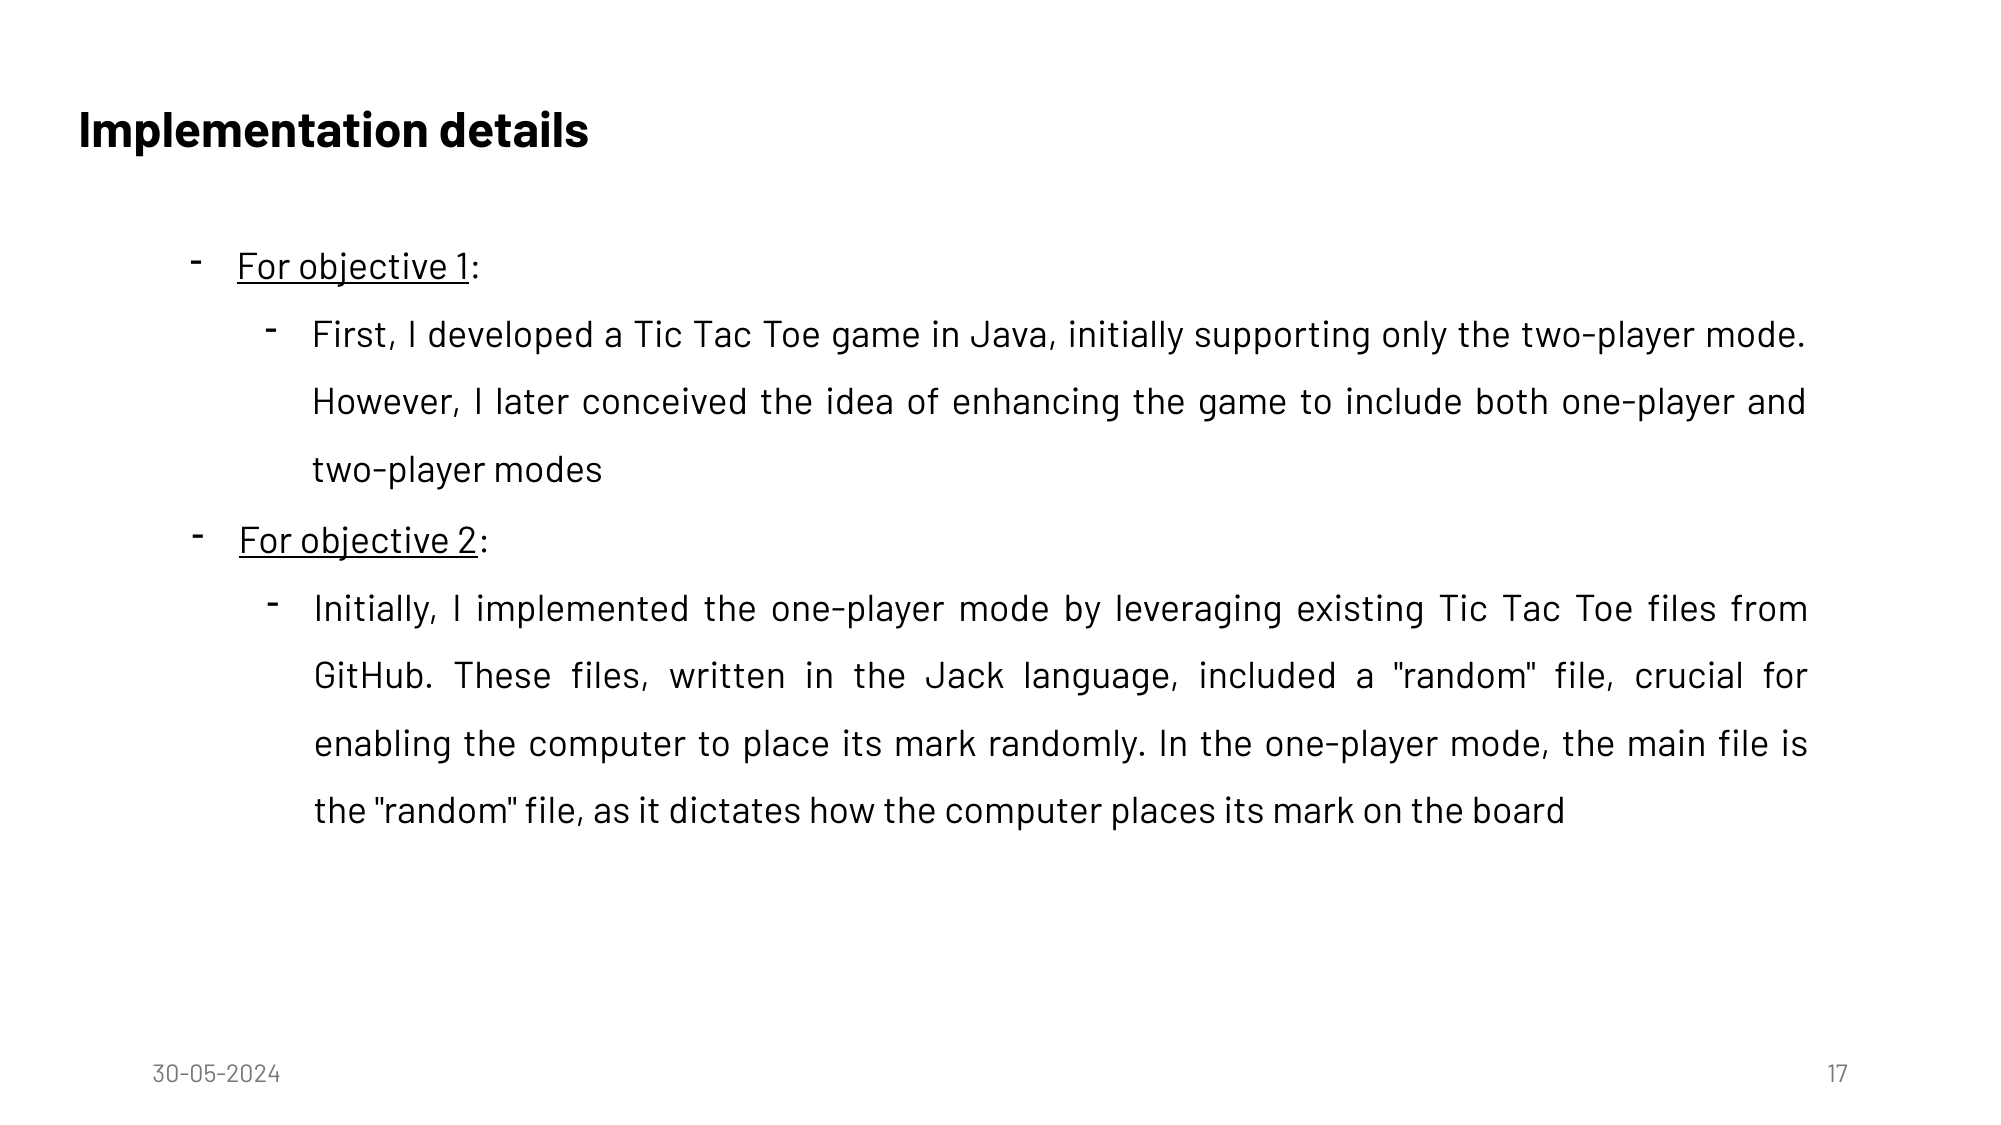

Implementation details
For objective 1:
First, I developed a Tic Tac Toe game in Java, initially supporting only the two-player mode. However, I later conceived the idea of enhancing the game to include both one-player and two-player modes
For objective 2:
Initially, I implemented the one-player mode by leveraging existing Tic Tac Toe files from GitHub. These files, written in the Jack language, included a "random" file, crucial for enabling the computer to place its mark randomly. In the one-player mode, the main file is the "random" file, as it dictates how the computer places its mark on the board
30-05-2024
17